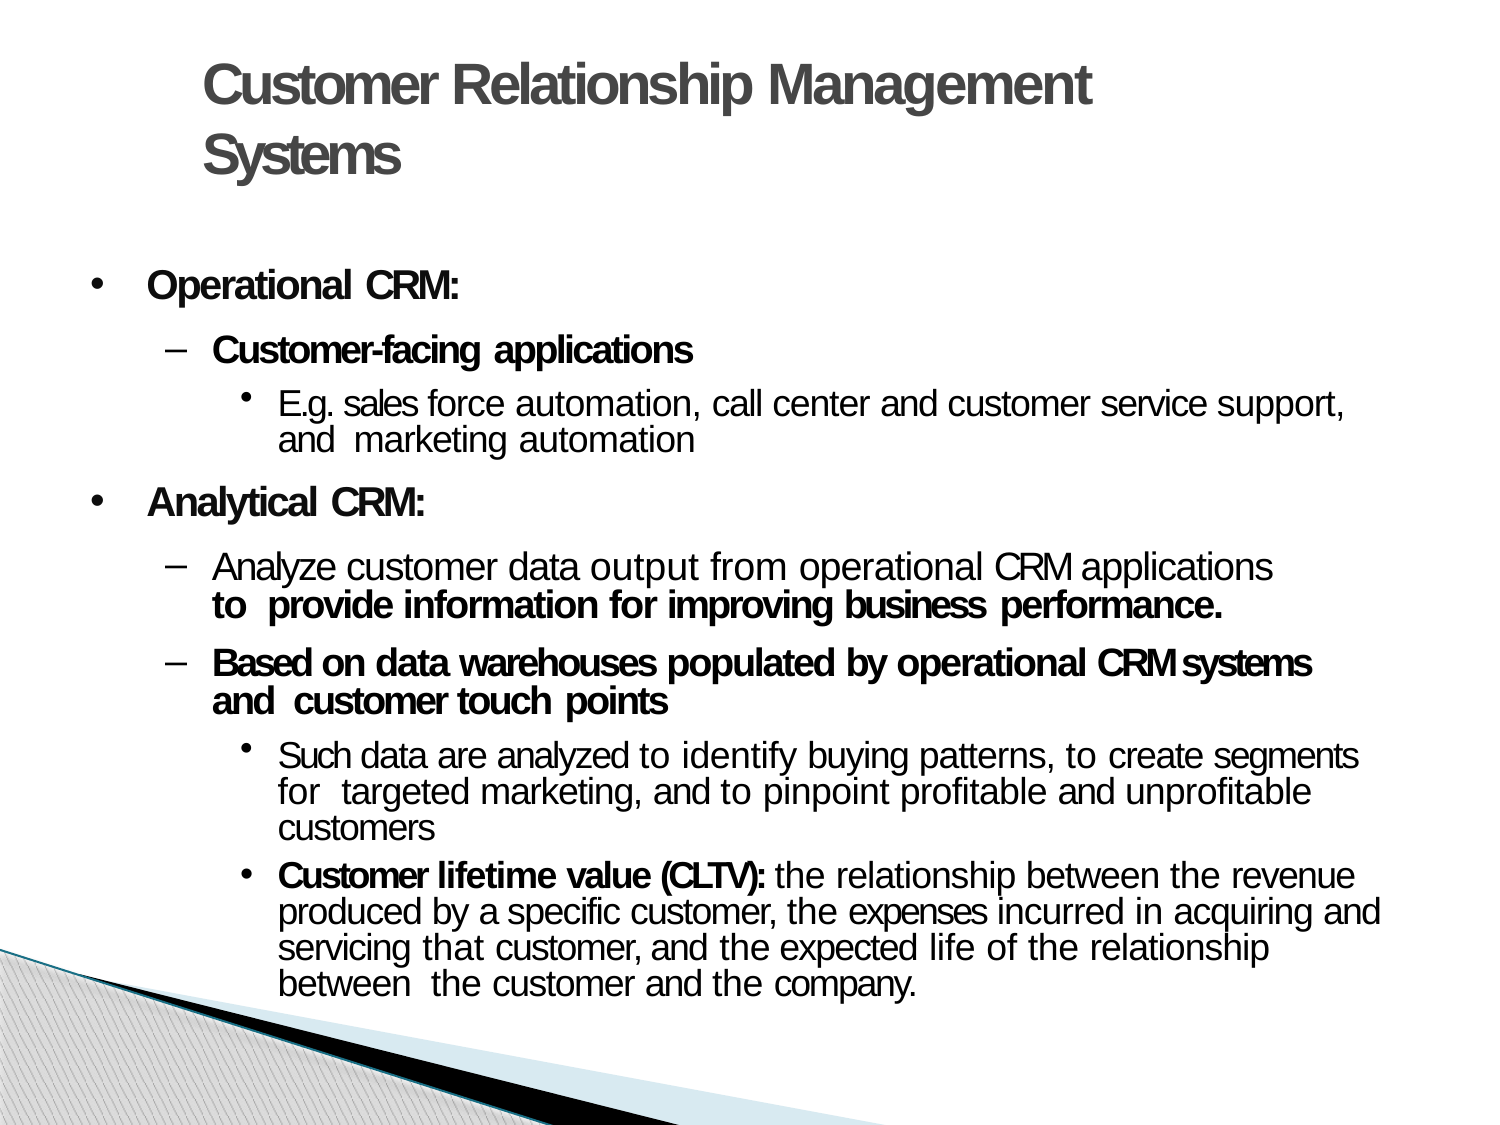

# Customer Relationship Management Systems
Operational CRM:
Customer-facing applications
E.g. sales force automation, call center and customer service support, and  marketing automation
Analytical CRM:
Analyze customer data output from operational CRM applications to  provide information for improving business performance.
Based on data warehouses populated by operational CRM systems and  customer touch points
Such data are analyzed to identify buying patterns, to create segments for  targeted marketing, and to pinpoint profitable and unprofitable customers
Customer lifetime value (CLTV): the relationship between the revenue  produced by a specific customer, the expenses incurred in acquiring and  servicing that customer, and the expected life of the relationship between  the customer and the company.